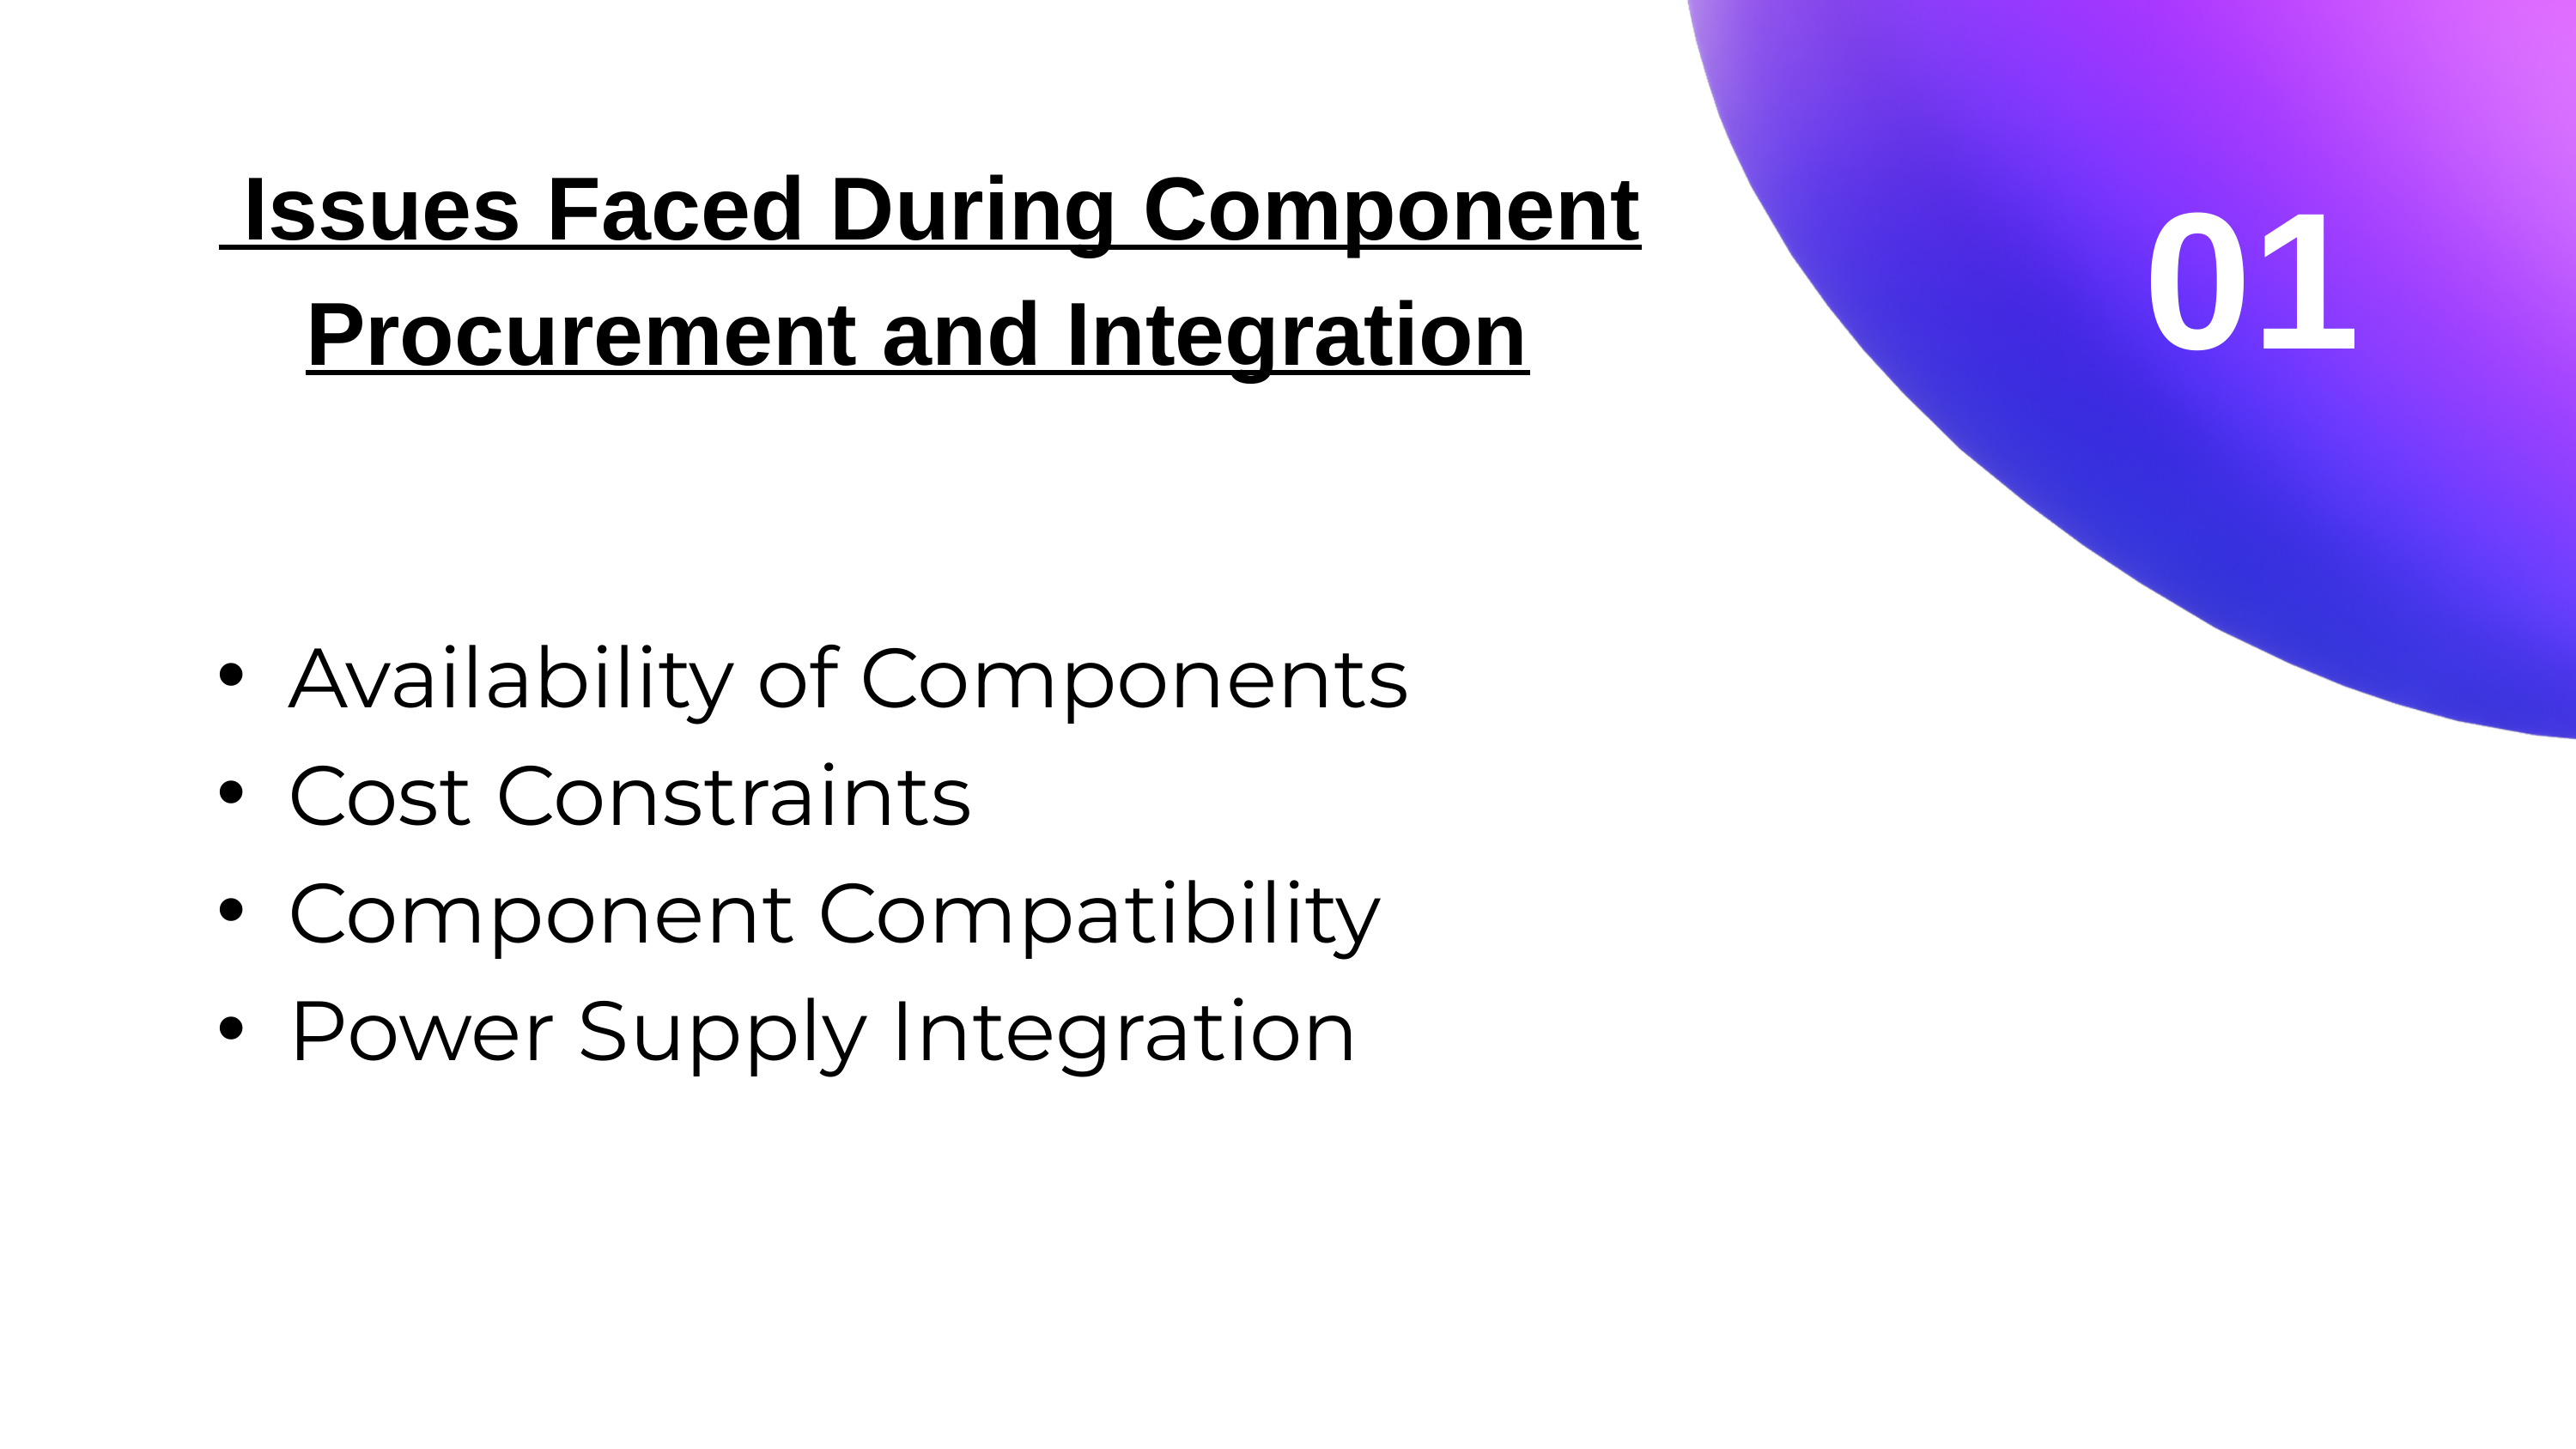

01
 Issues Faced During Component Procurement and Integration
Availability of Components
Cost Constraints
Component Compatibility
Power Supply Integration